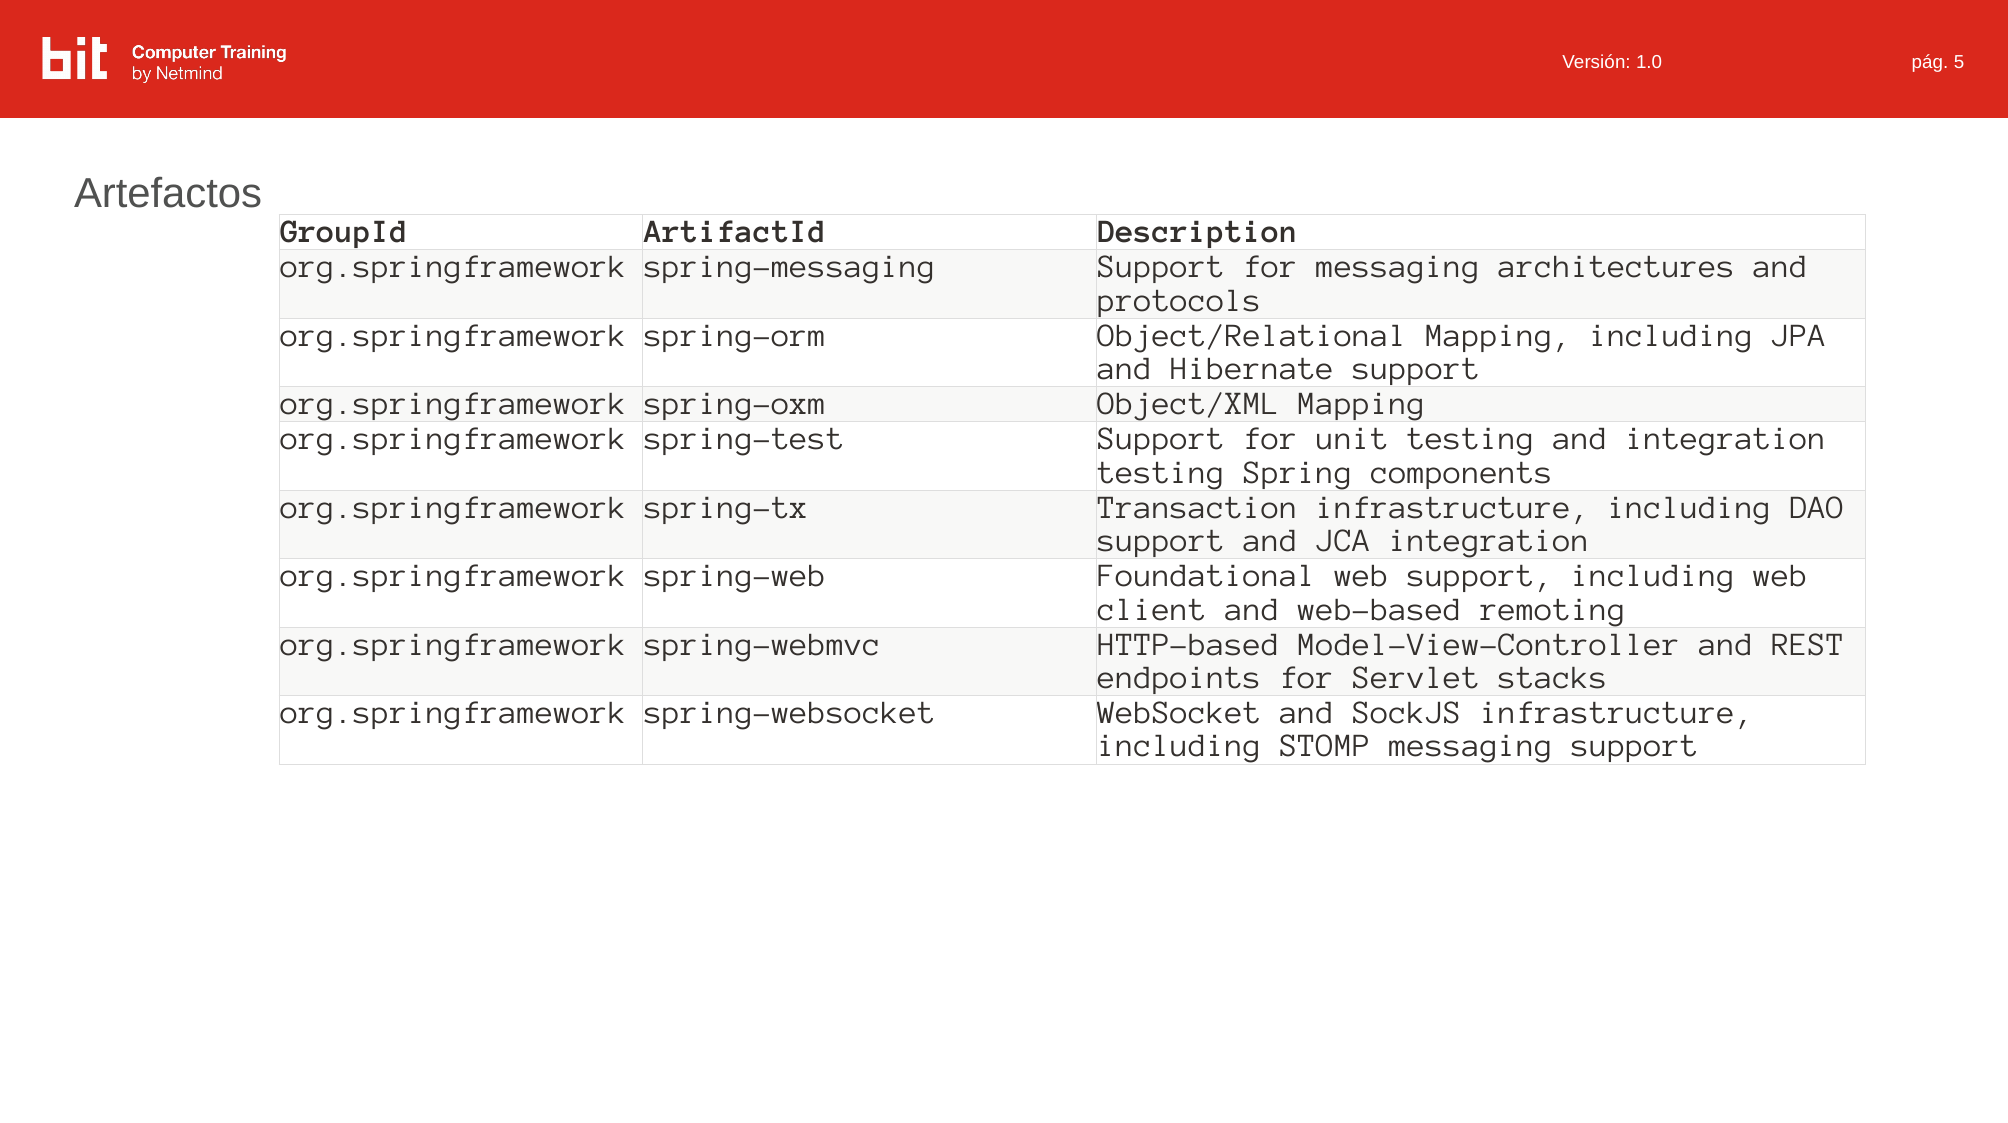

pág. 5
# Artefactos
| GroupId | ArtifactId | Description |
| --- | --- | --- |
| org.springframework | spring-messaging | Support for messaging architectures and protocols |
| org.springframework | spring-orm | Object/Relational Mapping, including JPA and Hibernate support |
| org.springframework | spring-oxm | Object/XML Mapping |
| org.springframework | spring-test | Support for unit testing and integration testing Spring components |
| org.springframework | spring-tx | Transaction infrastructure, including DAO support and JCA integration |
| org.springframework | spring-web | Foundational web support, including web client and web-based remoting |
| org.springframework | spring-webmvc | HTTP-based Model-View-Controller and REST endpoints for Servlet stacks |
| org.springframework | spring-websocket | WebSocket and SockJS infrastructure, including STOMP messaging support |